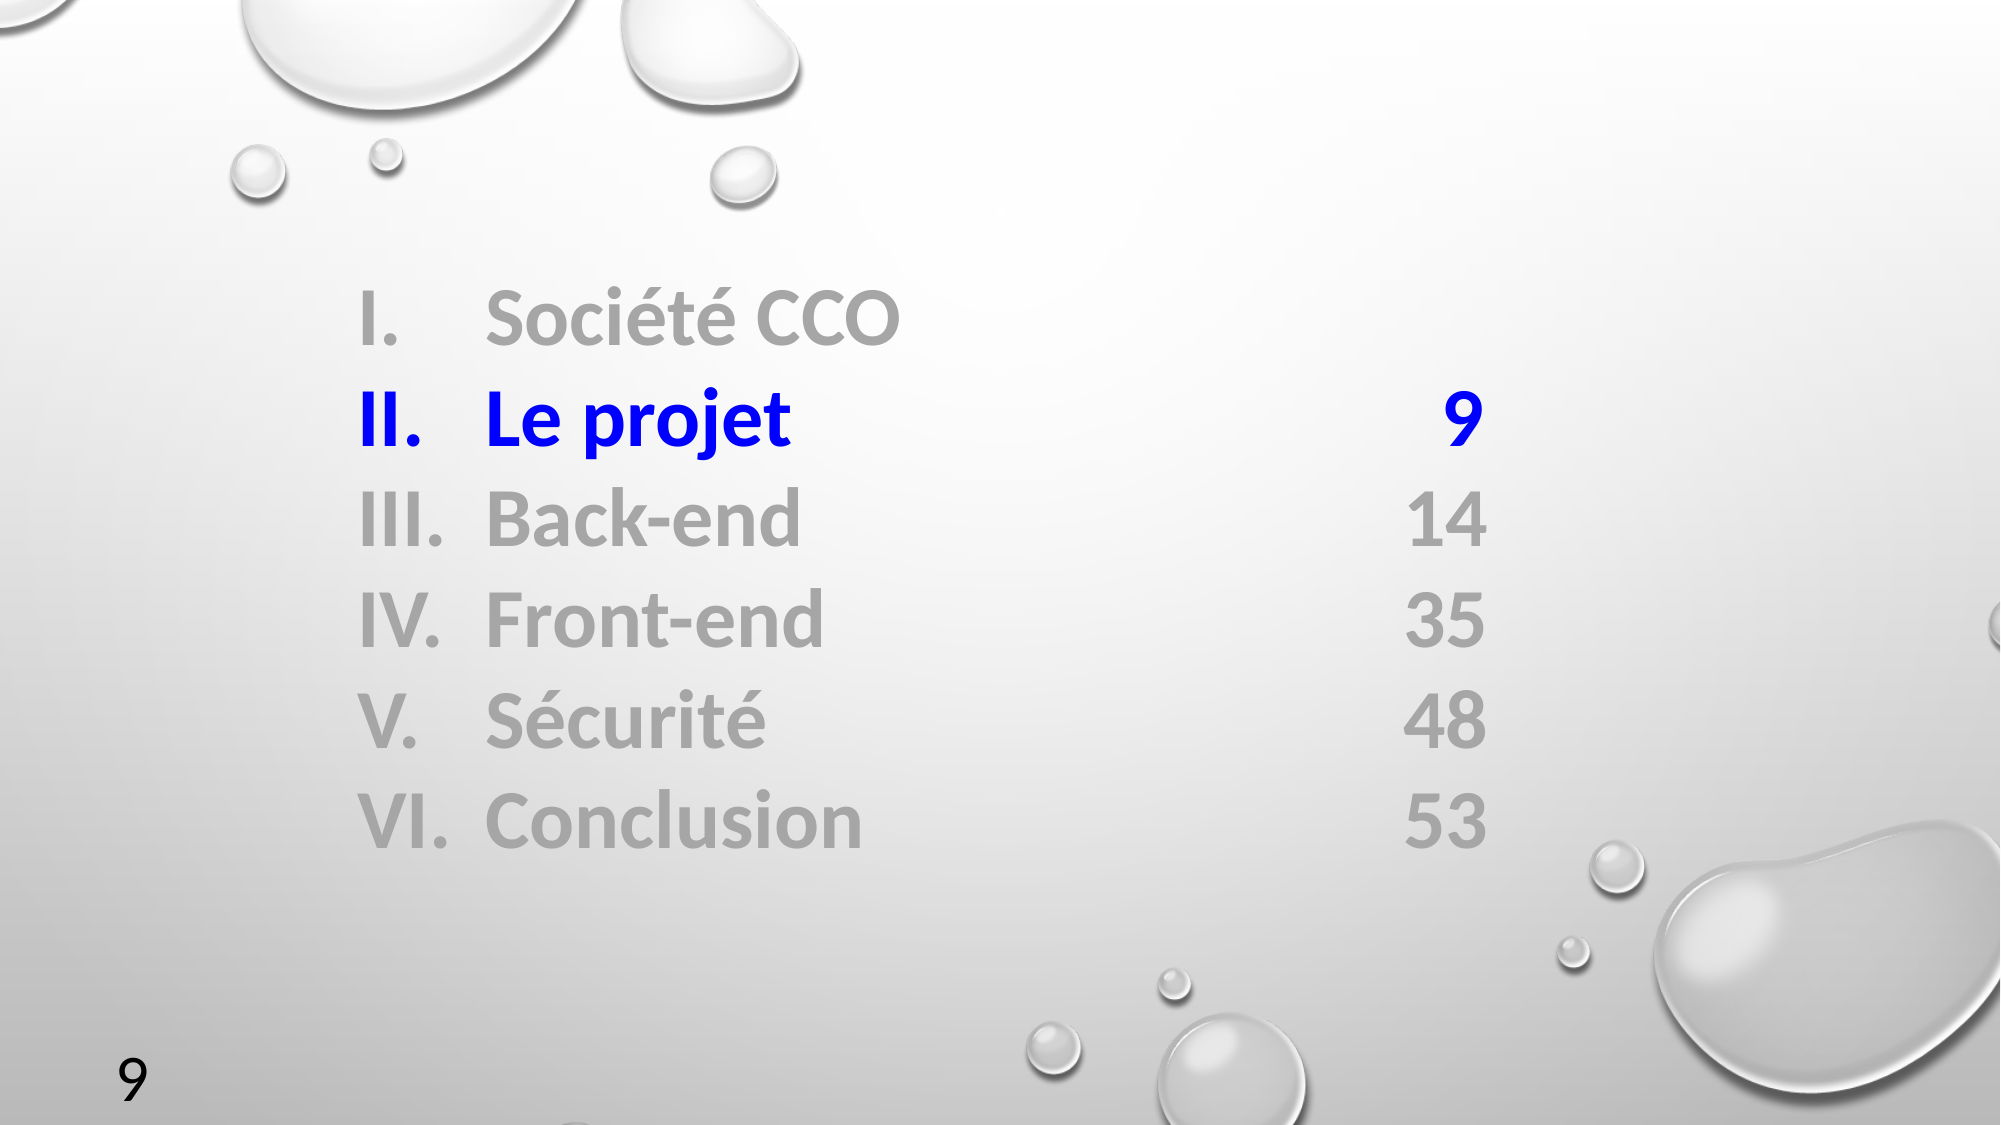

Société CCO
Le projet
Back-end
Front-end
Sécurité
Conclusion

  9
14
35
48
53
9